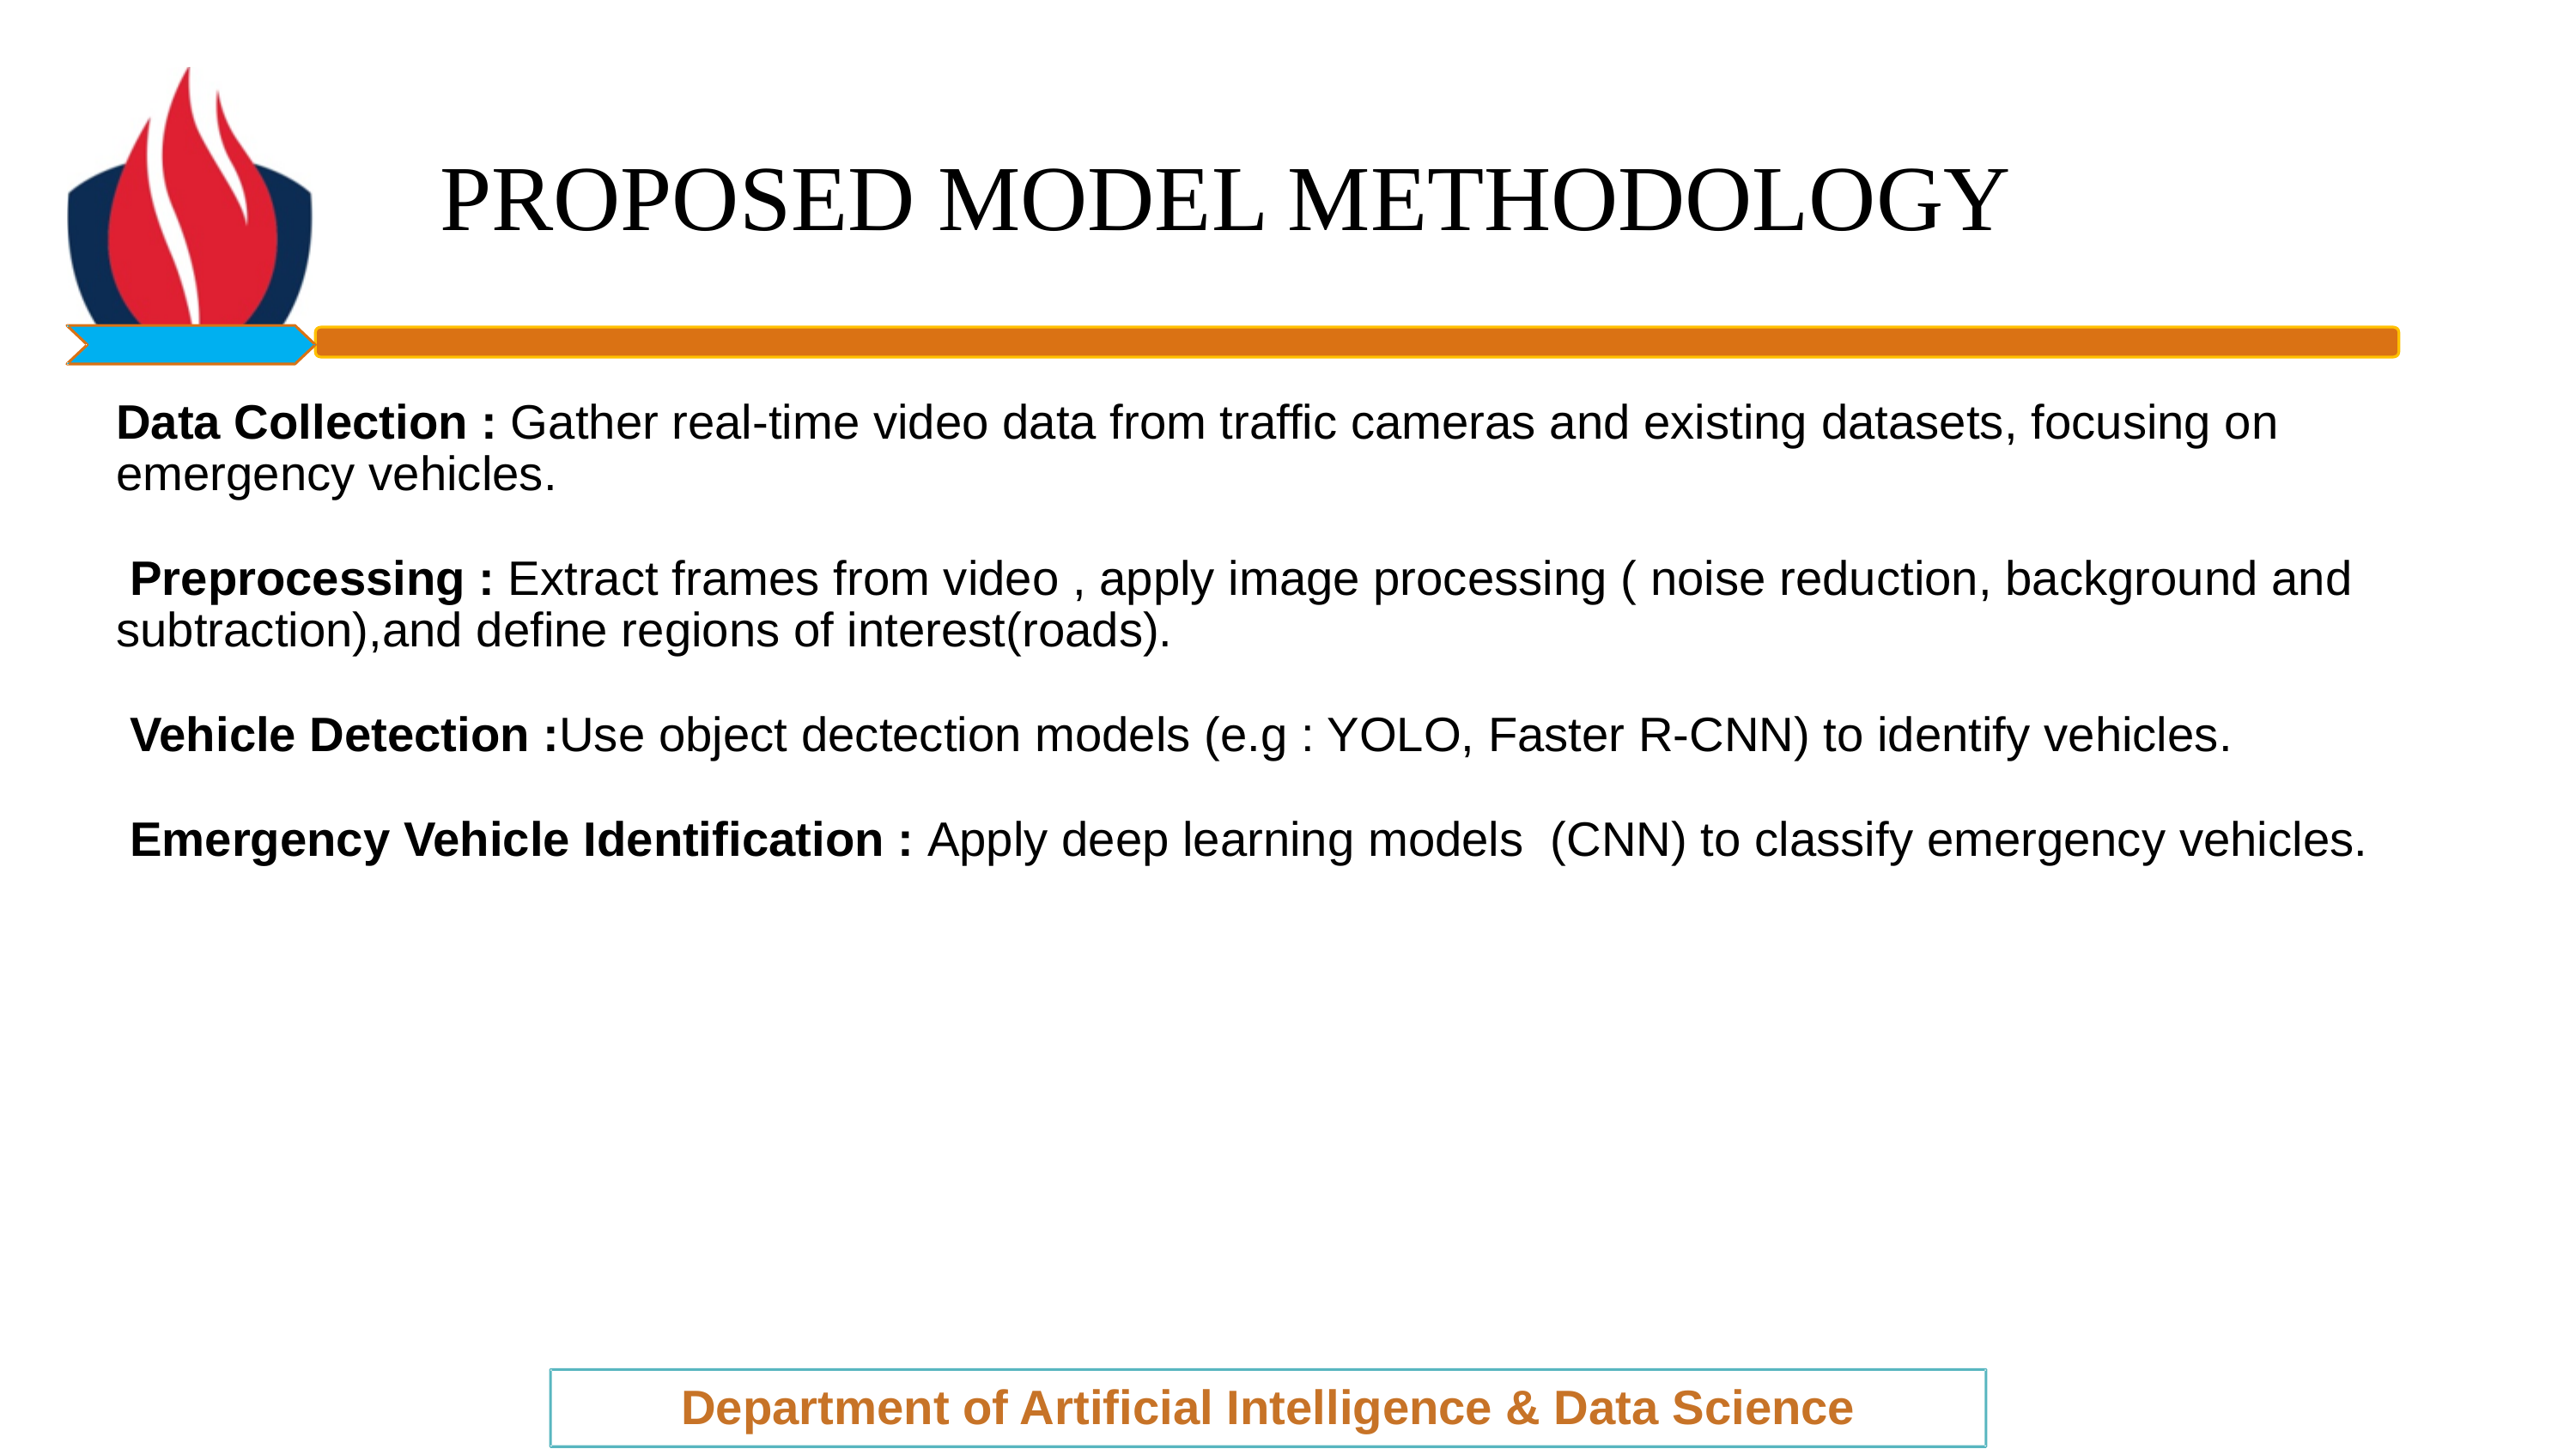

PROPOSED MODEL METHODOLOGY

Data Collection : Gather real-time video data from traffic cameras and existing datasets, focusing on emergency vehicles.

 Preprocessing : Extract frames from video , apply image processing ( noise reduction, background and subtraction),and define regions of interest(roads).

 Vehicle Detection :Use object dectection models (e.g : YOLO, Faster R-CNN) to identify vehicles.

 Emergency Vehicle Identification : Apply deep learning models  (CNN) to classify emergency vehicles.

Department of Artificial Intelligence & Data Science